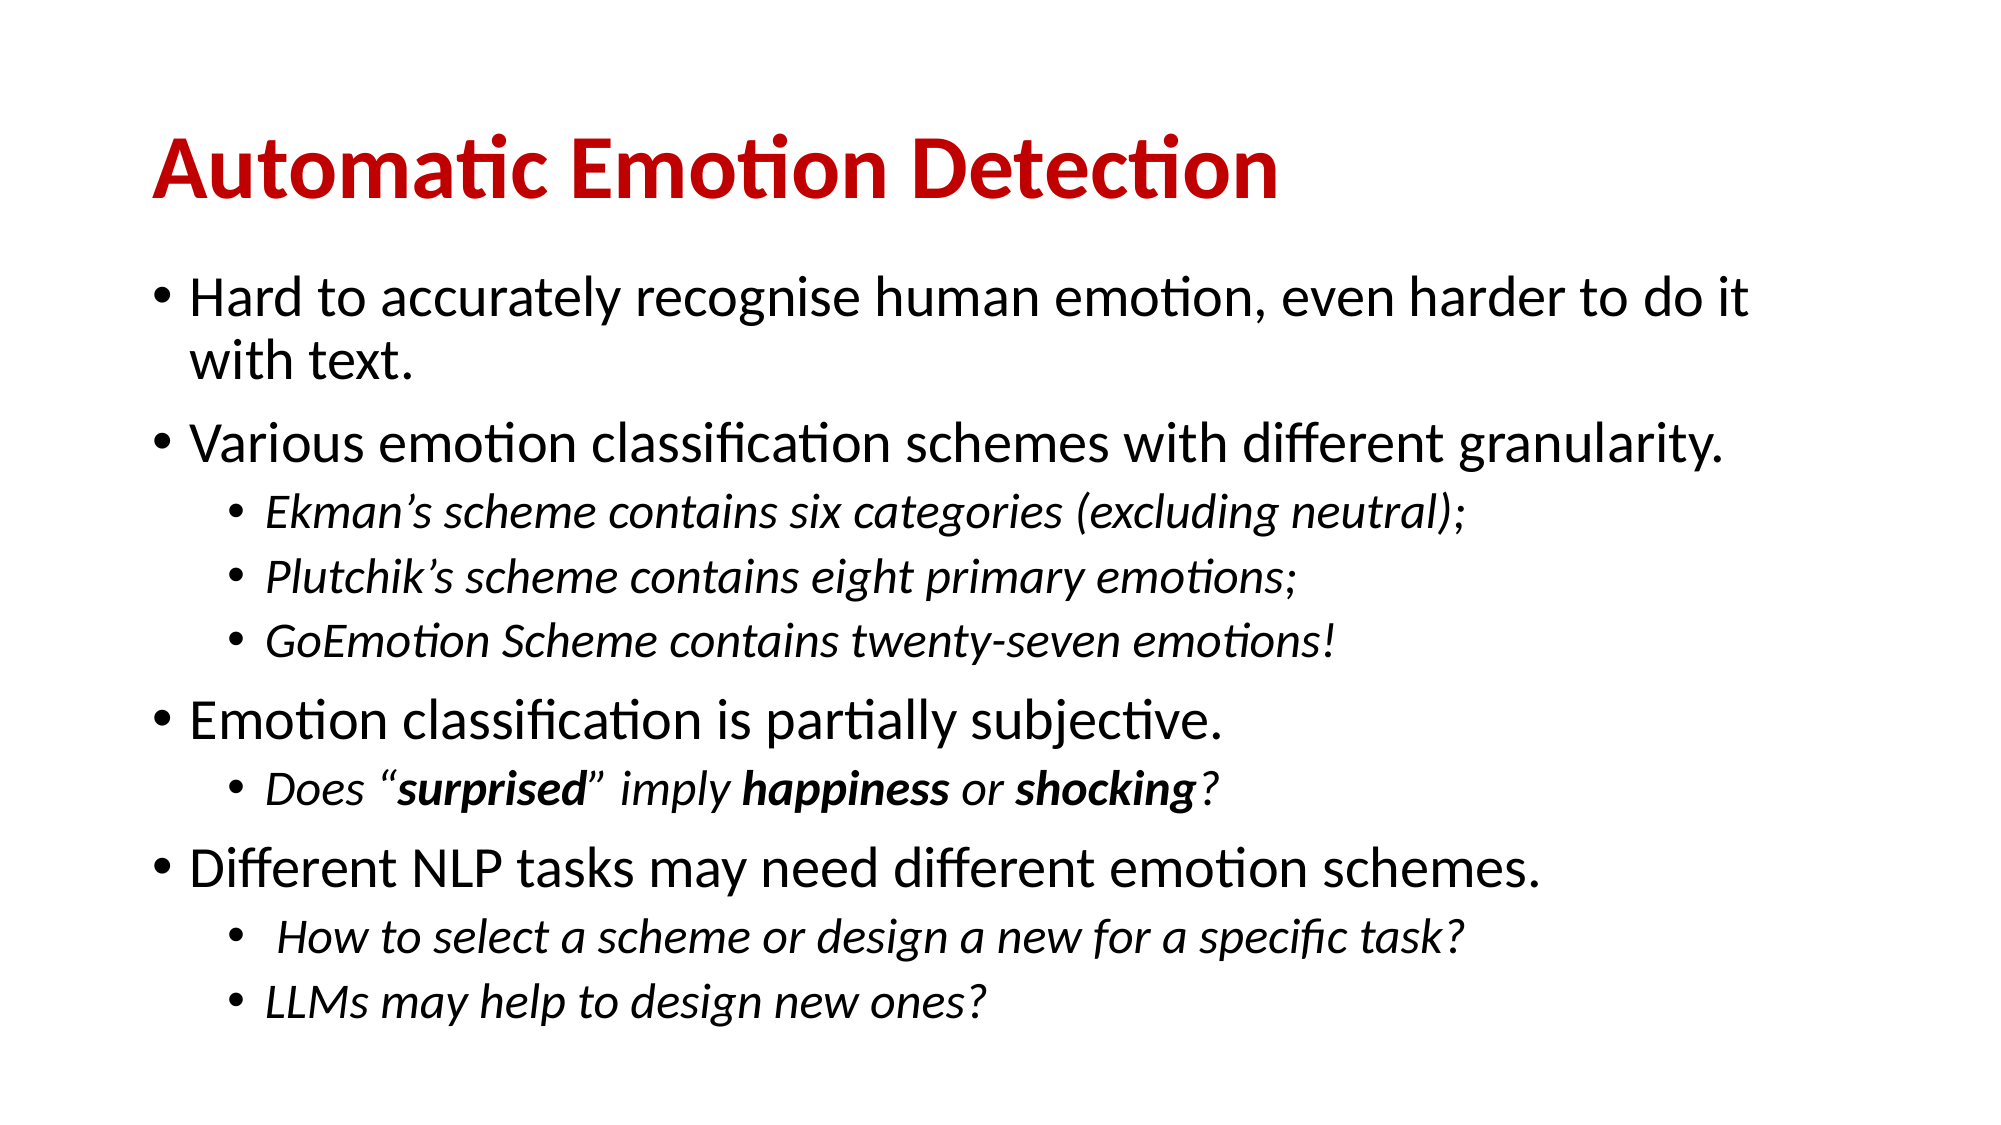

# Automatic Emotion Detection
Hard to accurately recognise human emotion, even harder to do it with text.
Various emotion classification schemes with different granularity.
Ekman’s scheme contains six categories (excluding neutral);
Plutchik’s scheme contains eight primary emotions;
GoEmotion Scheme contains twenty-seven emotions!
Emotion classification is partially subjective.
Does “surprised” imply happiness or shocking?
Different NLP tasks may need different emotion schemes.
 How to select a scheme or design a new for a specific task?
LLMs may help to design new ones?